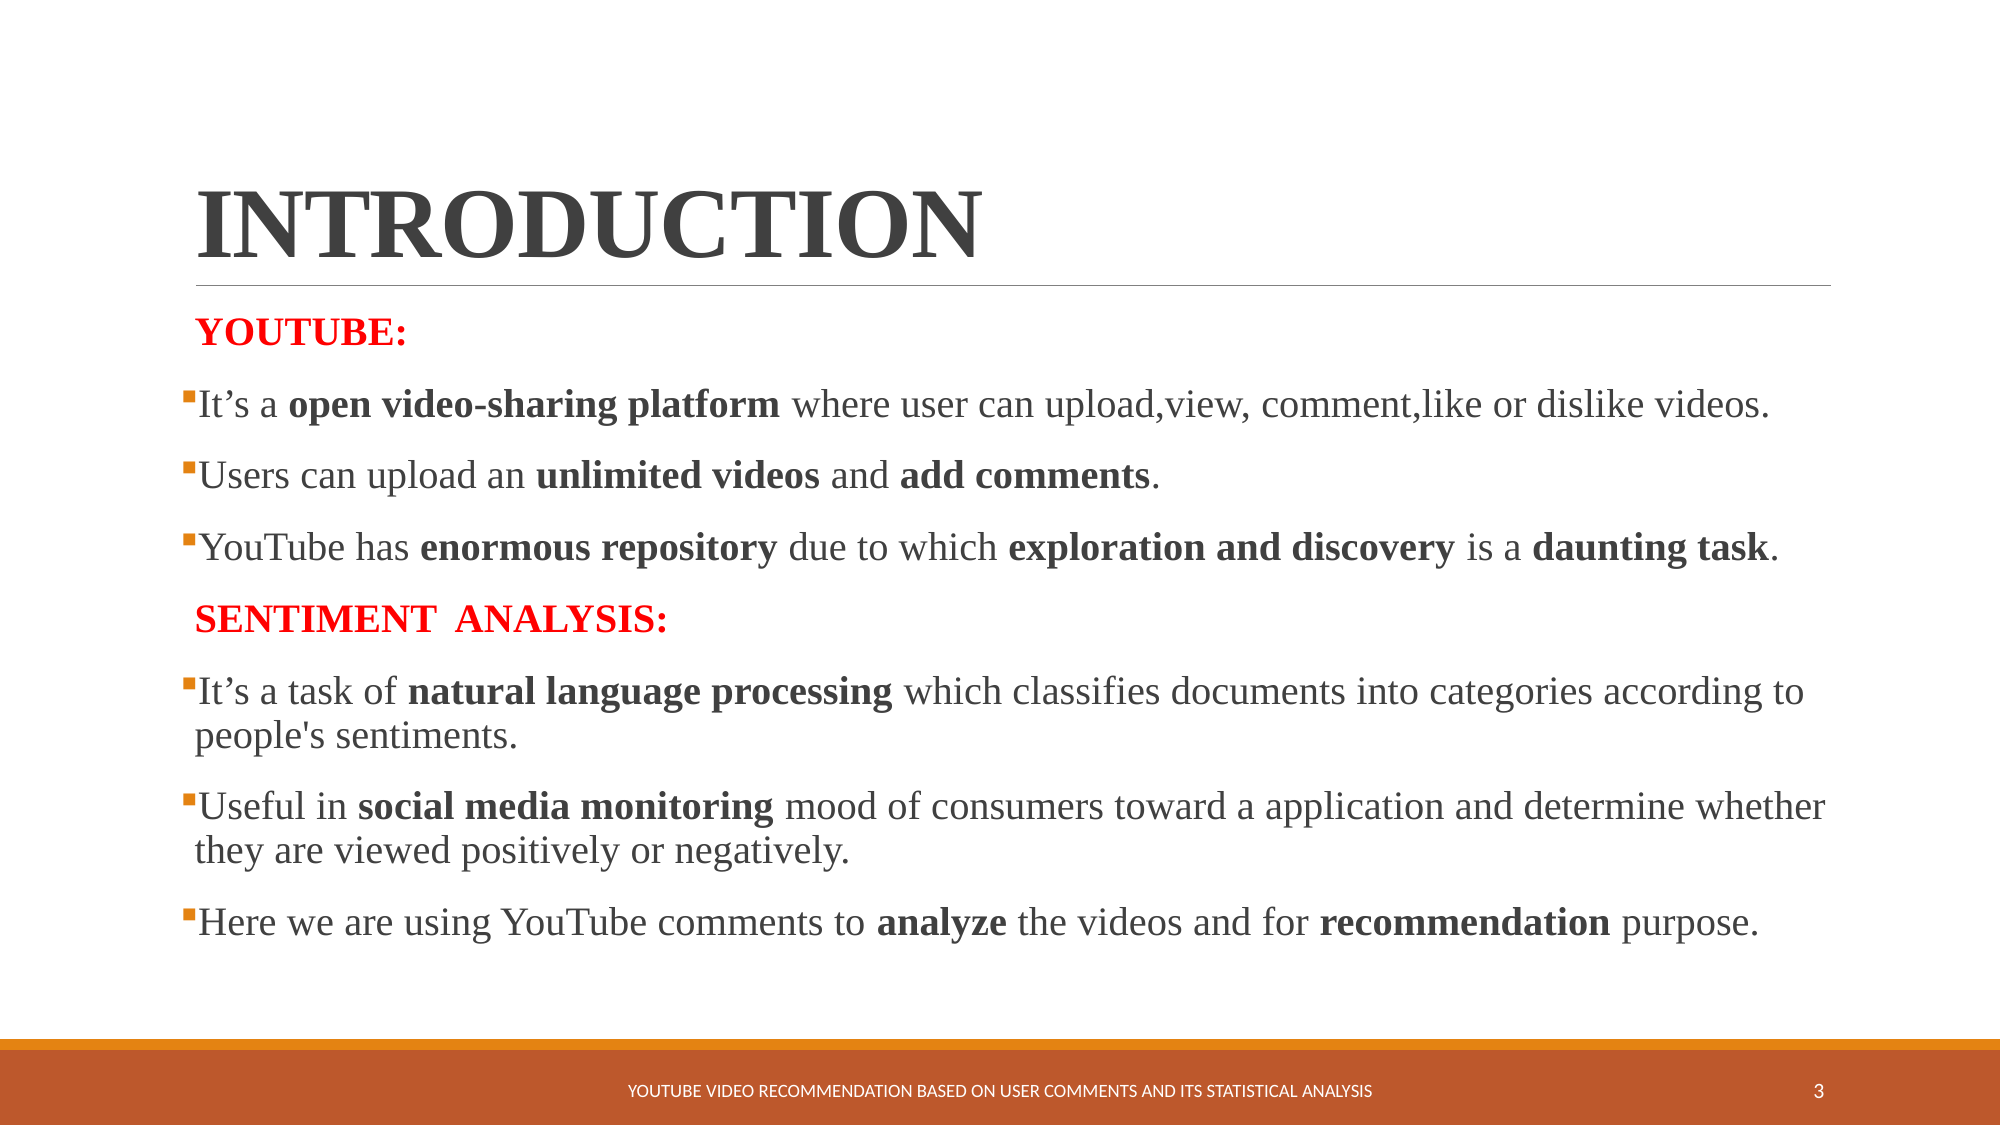

# INTRODUCTION
YOUTUBE:
It’s a open video-sharing platform where user can upload,view, comment,like or dislike videos.
Users can upload an unlimited videos and add comments.
YouTube has enormous repository due to which exploration and discovery is a daunting task.
SENTIMENT  ANALYSIS:
It’s a task of natural language processing which classifies documents into categories according to people's sentiments.
Useful in social media monitoring mood of consumers toward a application and determine whether they are viewed positively or negatively.
Here we are using YouTube comments to analyze the videos and for recommendation purpose.

YOUTUBE VIDEO RECOMMENDATION BASED ON USER COMMENTS AND ITS STATISTICAL ANALYSIS
3